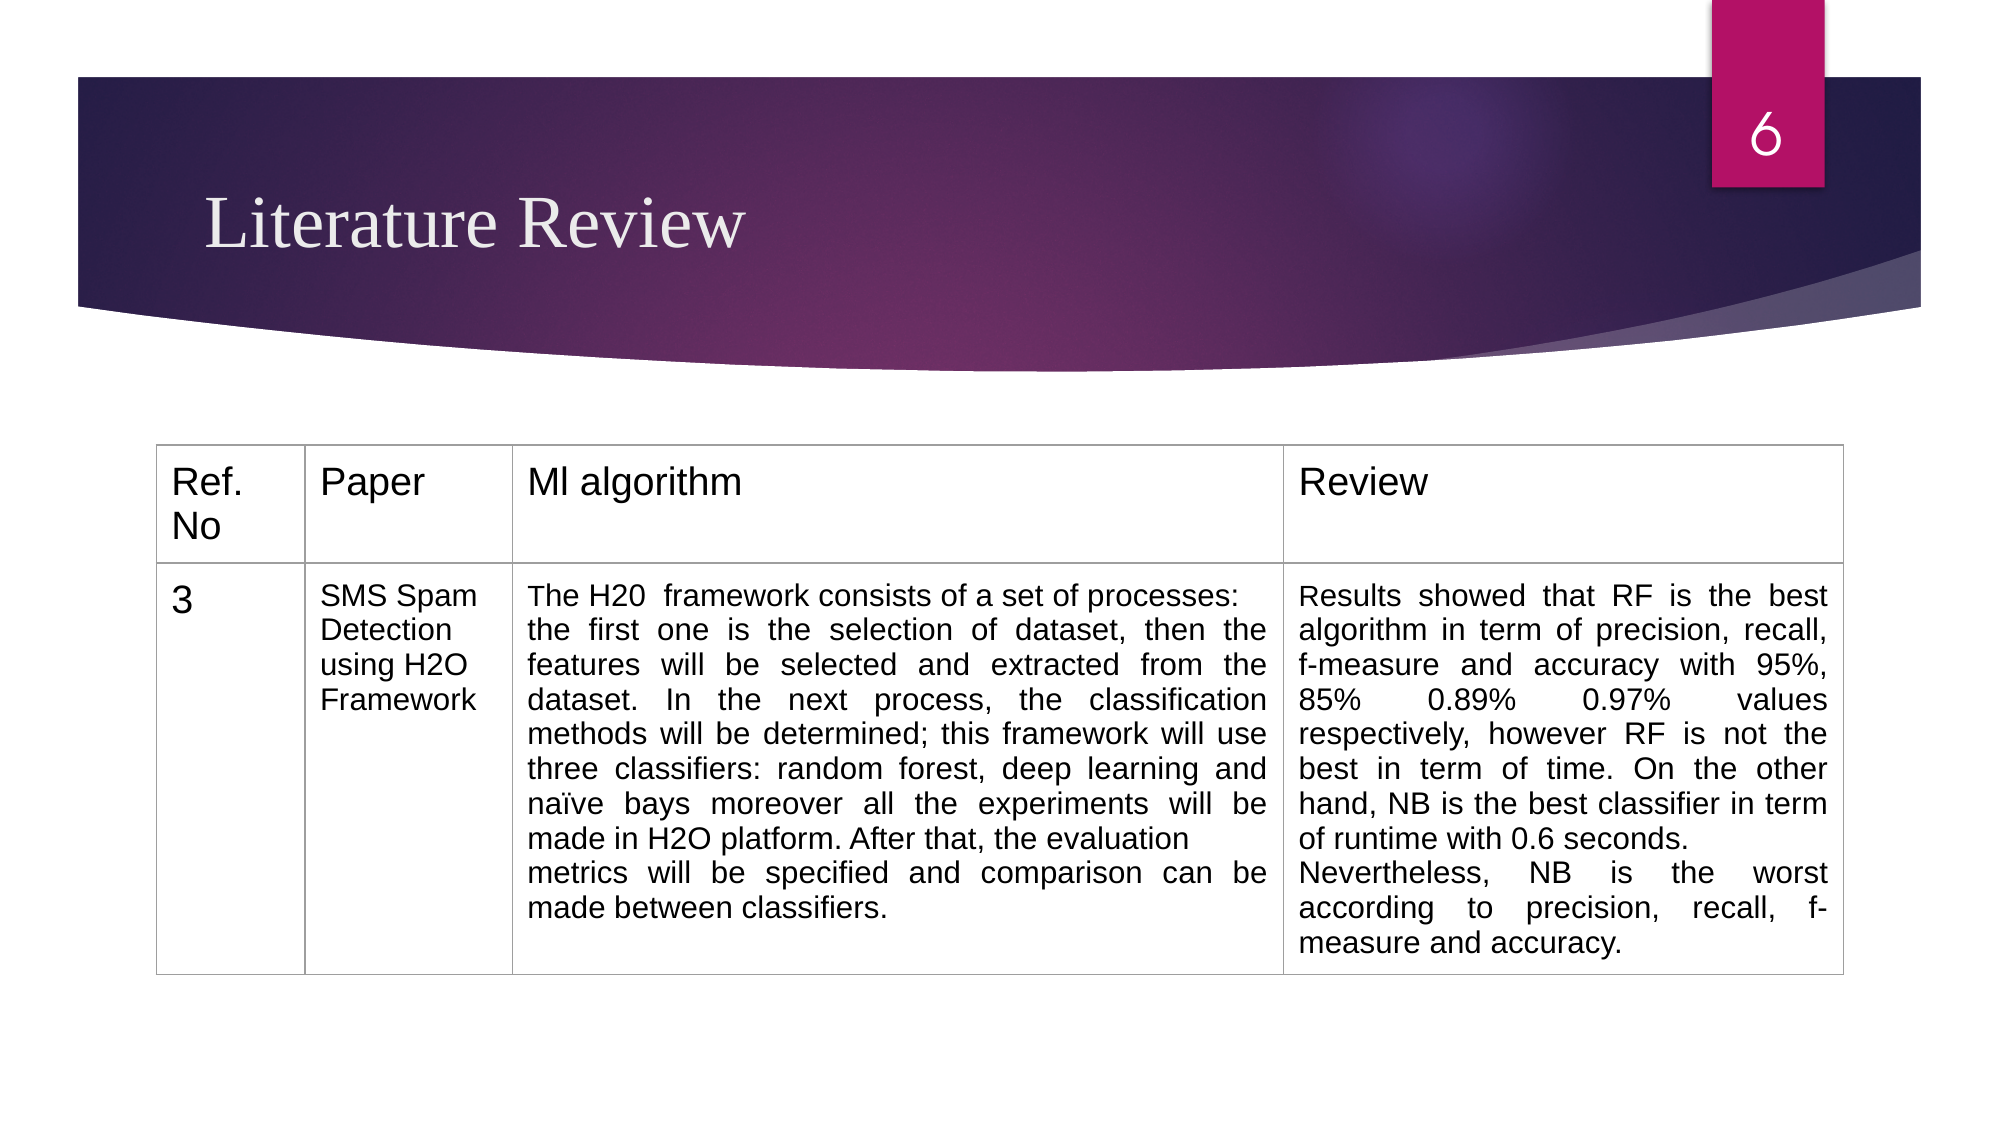

6
# Literature Review
| Ref. No | Paper | Ml algorithm | Review |
| --- | --- | --- | --- |
| 3 | SMS Spam Detection using H2O Framework | The H20 framework consists of a set of processes: the first one is the selection of dataset, then the features will be selected and extracted from the dataset. In the next process, the classification methods will be determined; this framework will use three classifiers: random forest, deep learning and naïve bays moreover all the experiments will be made in H2O platform. After that, the evaluation metrics will be specified and comparison can be made between classifiers. | Results showed that RF is the best algorithm in term of precision, recall, f-measure and accuracy with 95%, 85% 0.89% 0.97% values respectively, however RF is not the best in term of time. On the other hand, NB is the best classifier in term of runtime with 0.6 seconds. Nevertheless, NB is the worst according to precision, recall, f-measure and accuracy. |